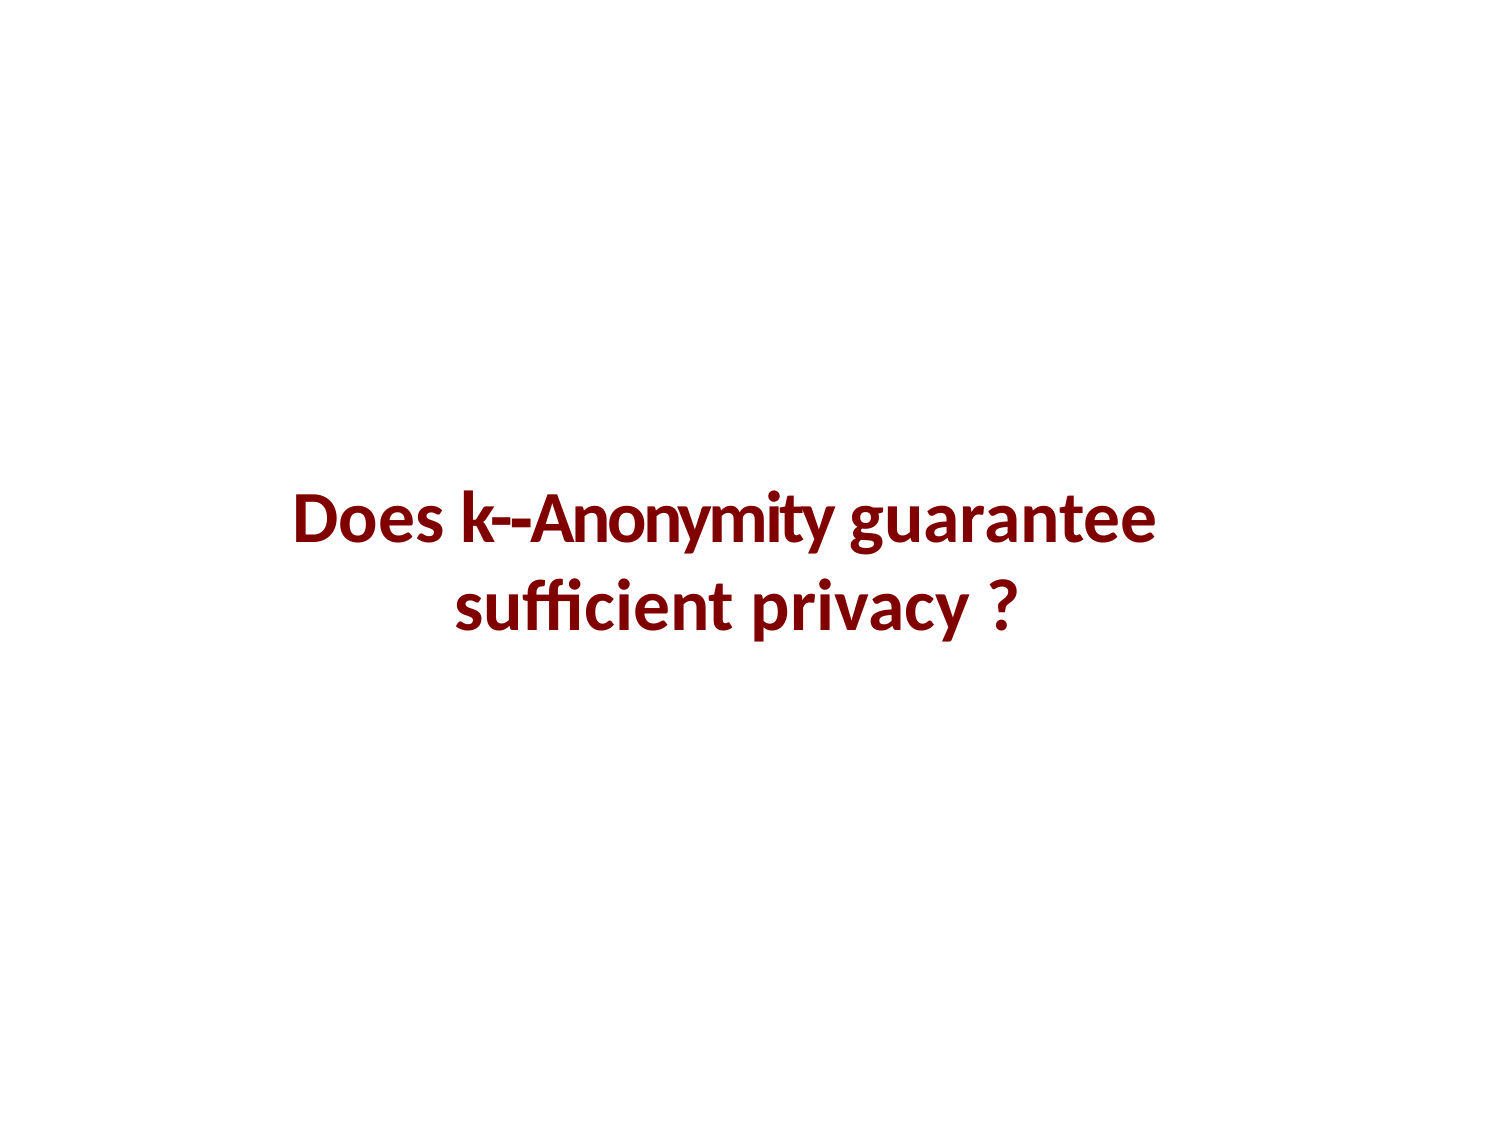

# Does k-­‐Anonymity guarantee  suﬃcient privacy ?